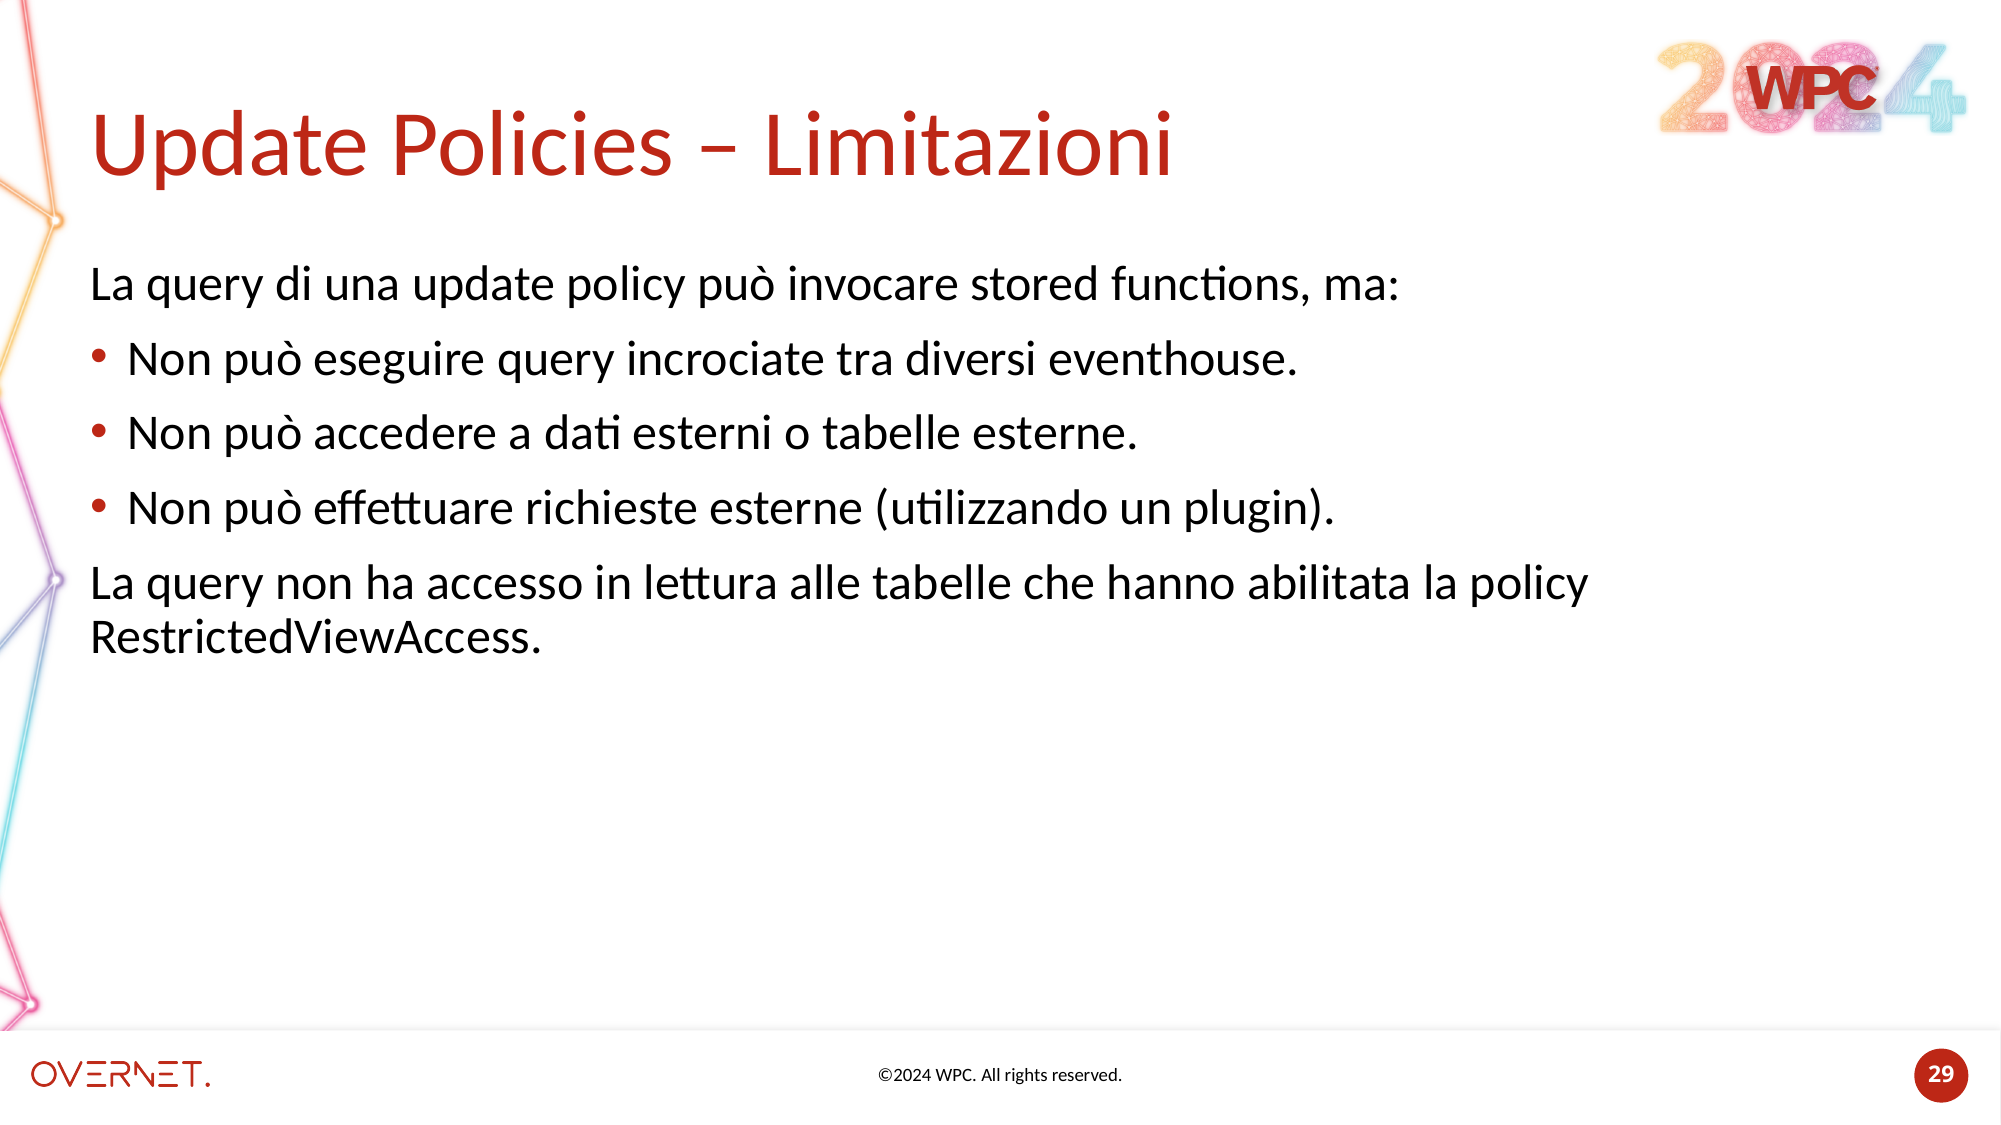

# Update Policies – Limitazioni
La query di una update policy può invocare stored functions, ma:
Non può eseguire query incrociate tra diversi eventhouse.
Non può accedere a dati esterni o tabelle esterne.
Non può effettuare richieste esterne (utilizzando un plugin).
La query non ha accesso in lettura alle tabelle che hanno abilitata la policy RestrictedViewAccess.